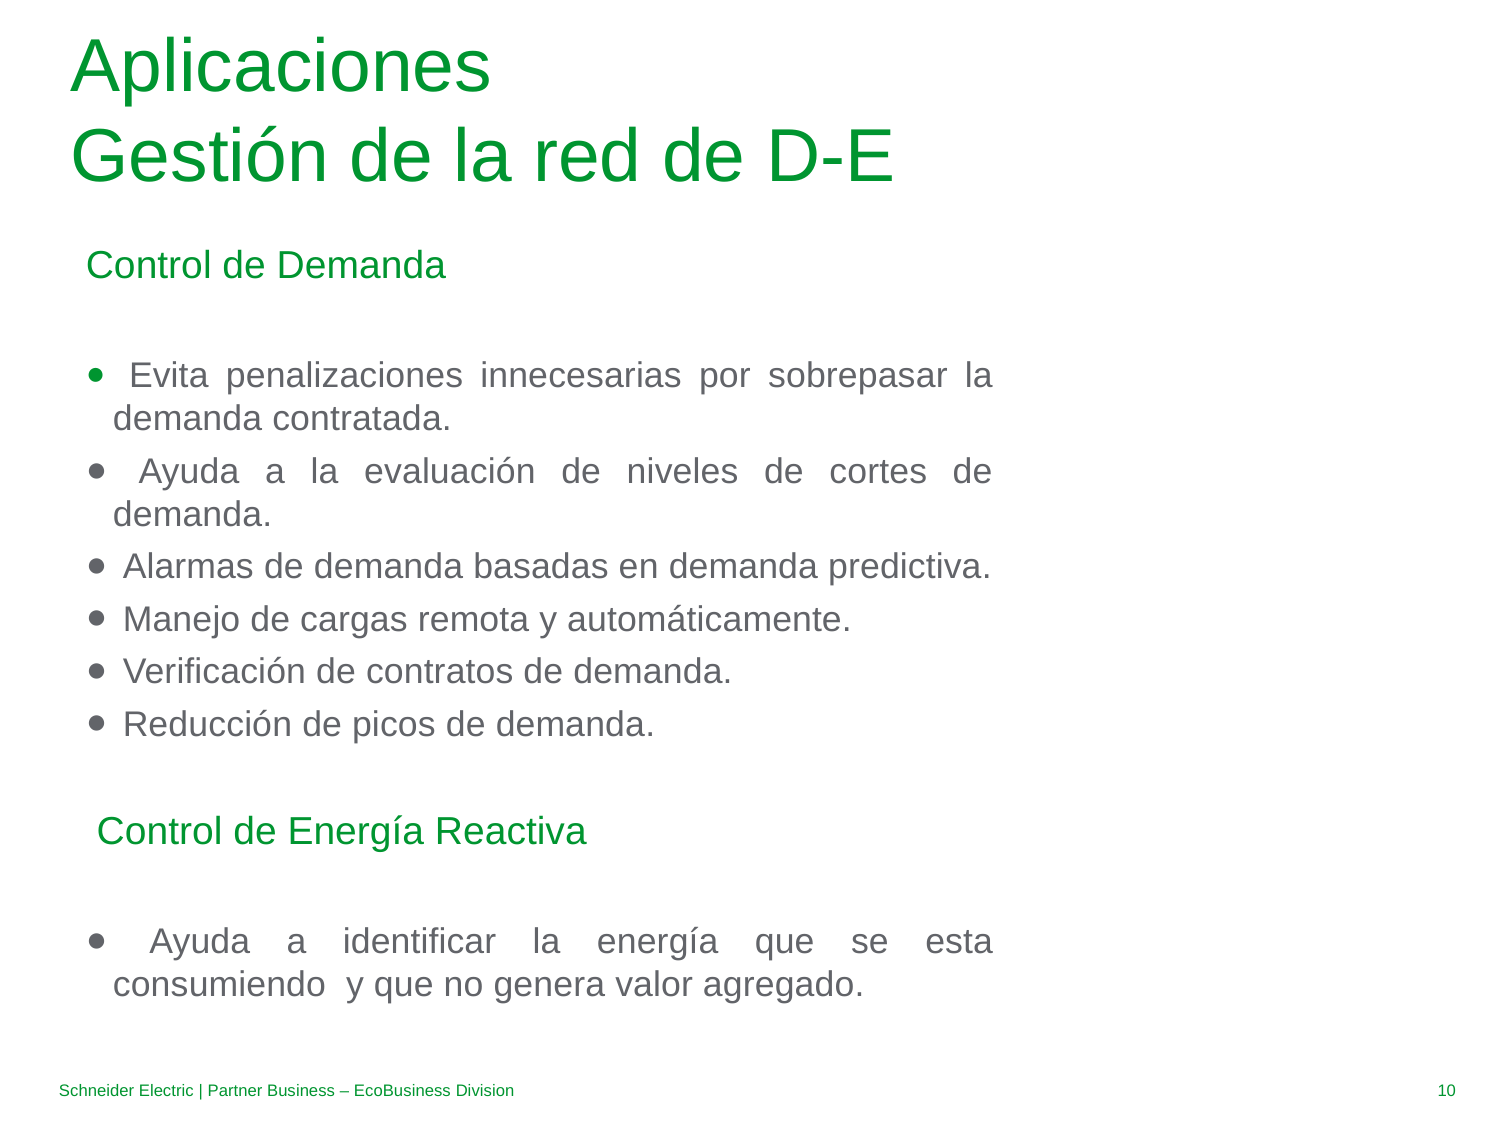

# Aplicaciones Gestión de la red de D-E
Control de Demanda

 Evita penalizaciones innecesarias por sobrepasar la demanda contratada.
 Ayuda a la evaluación de niveles de cortes de demanda.
 Alarmas de demanda basadas en demanda predictiva.
 Manejo de cargas remota y automáticamente.
 Verificación de contratos de demanda.
 Reducción de picos de demanda.

 Control de Energía Reactiva

 Ayuda a identificar la energía que se esta consumiendo  y que no genera valor agregado.